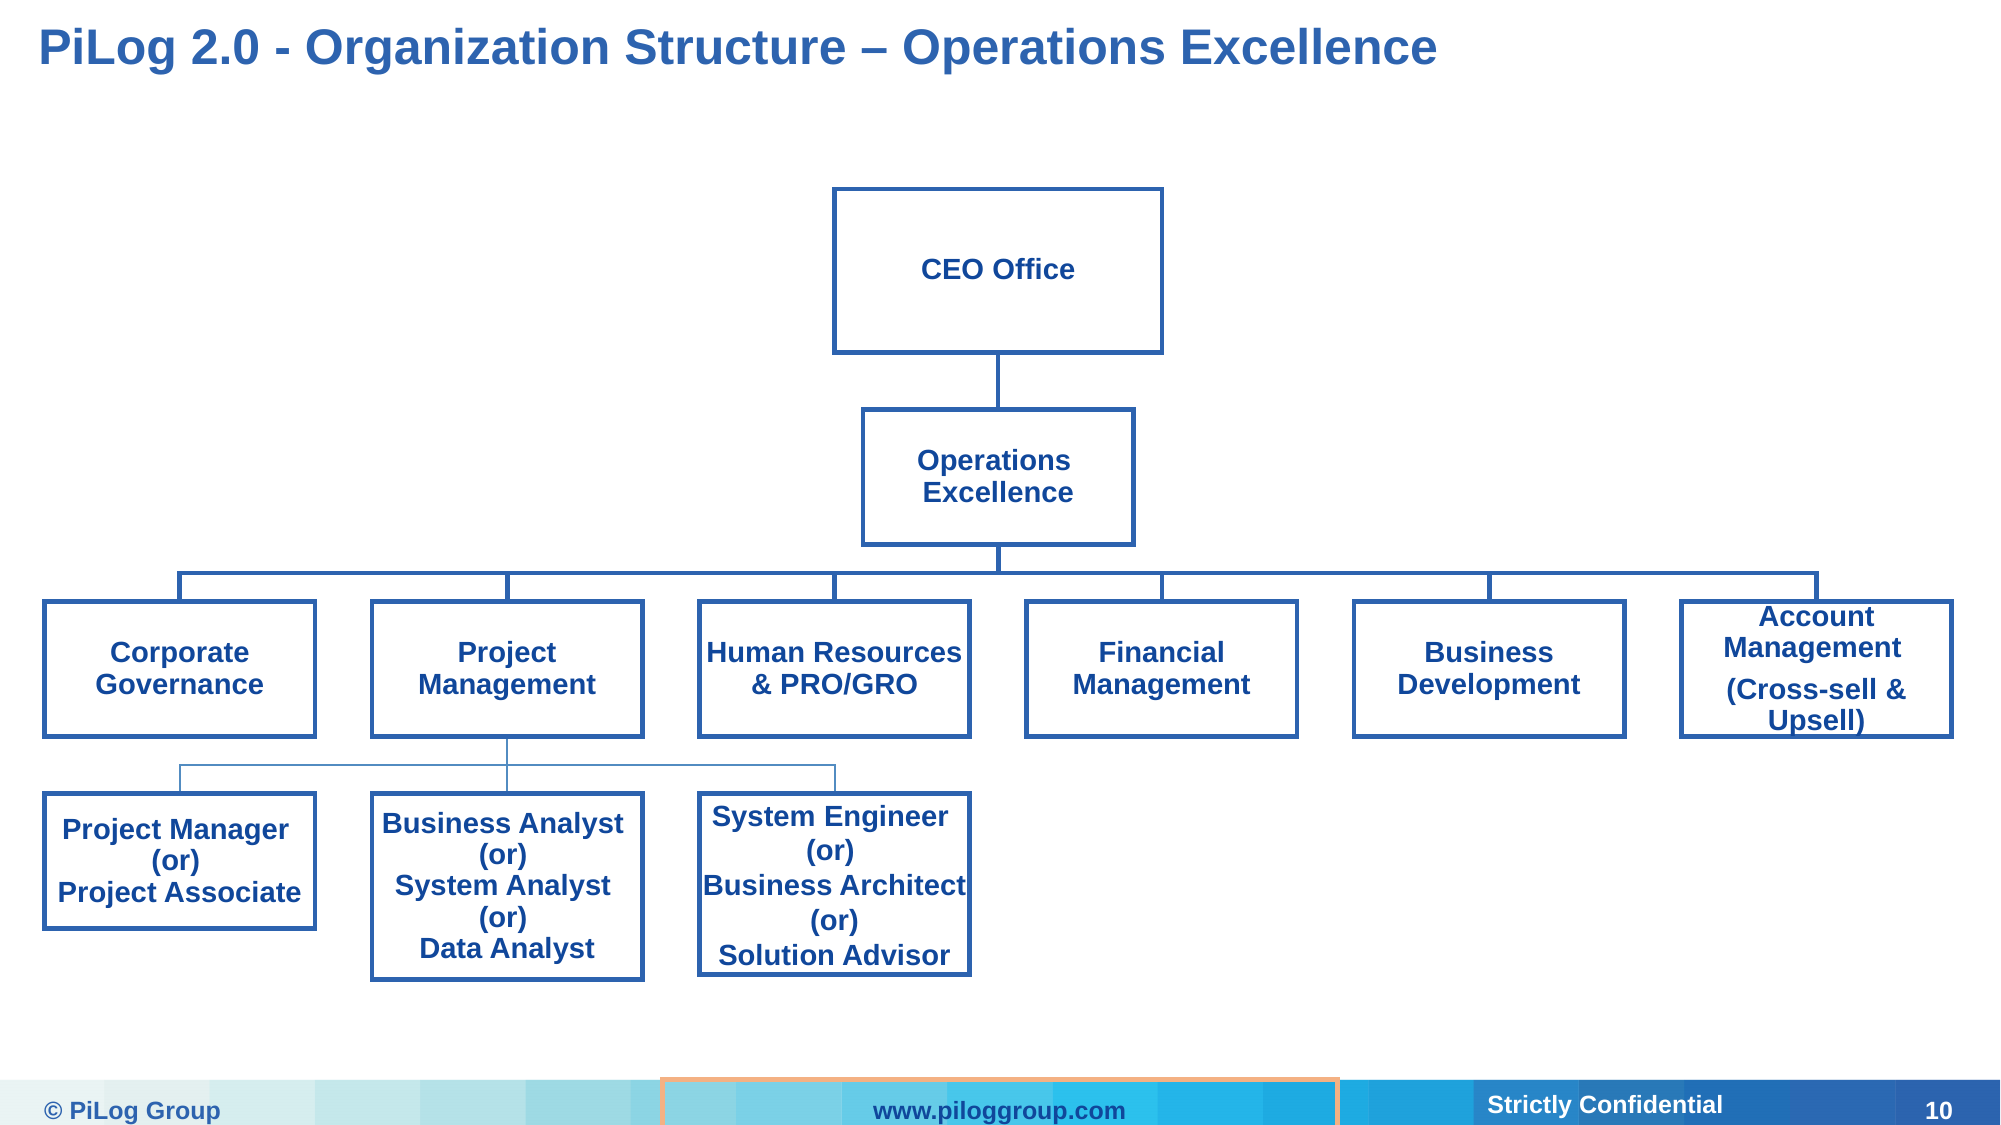

PiLog 2.0 - Organization Structure – Operations Excellence

CEO Office
Operations  Excellence
Corporate Governance
Project Management
Project Manager
(or)
Project Associate
Business Analyst
(or)
System Analyst
(or)
Data Analyst
System Engineer
(or)
Business Architect (or)
Solution Advisor
Human Resources & PRO/GRO
Financial Management
Business Development
Account Management
(Cross-sell & Upsell)

© PiLog Group
www.piloggroup.com
10
Strictly Confidential